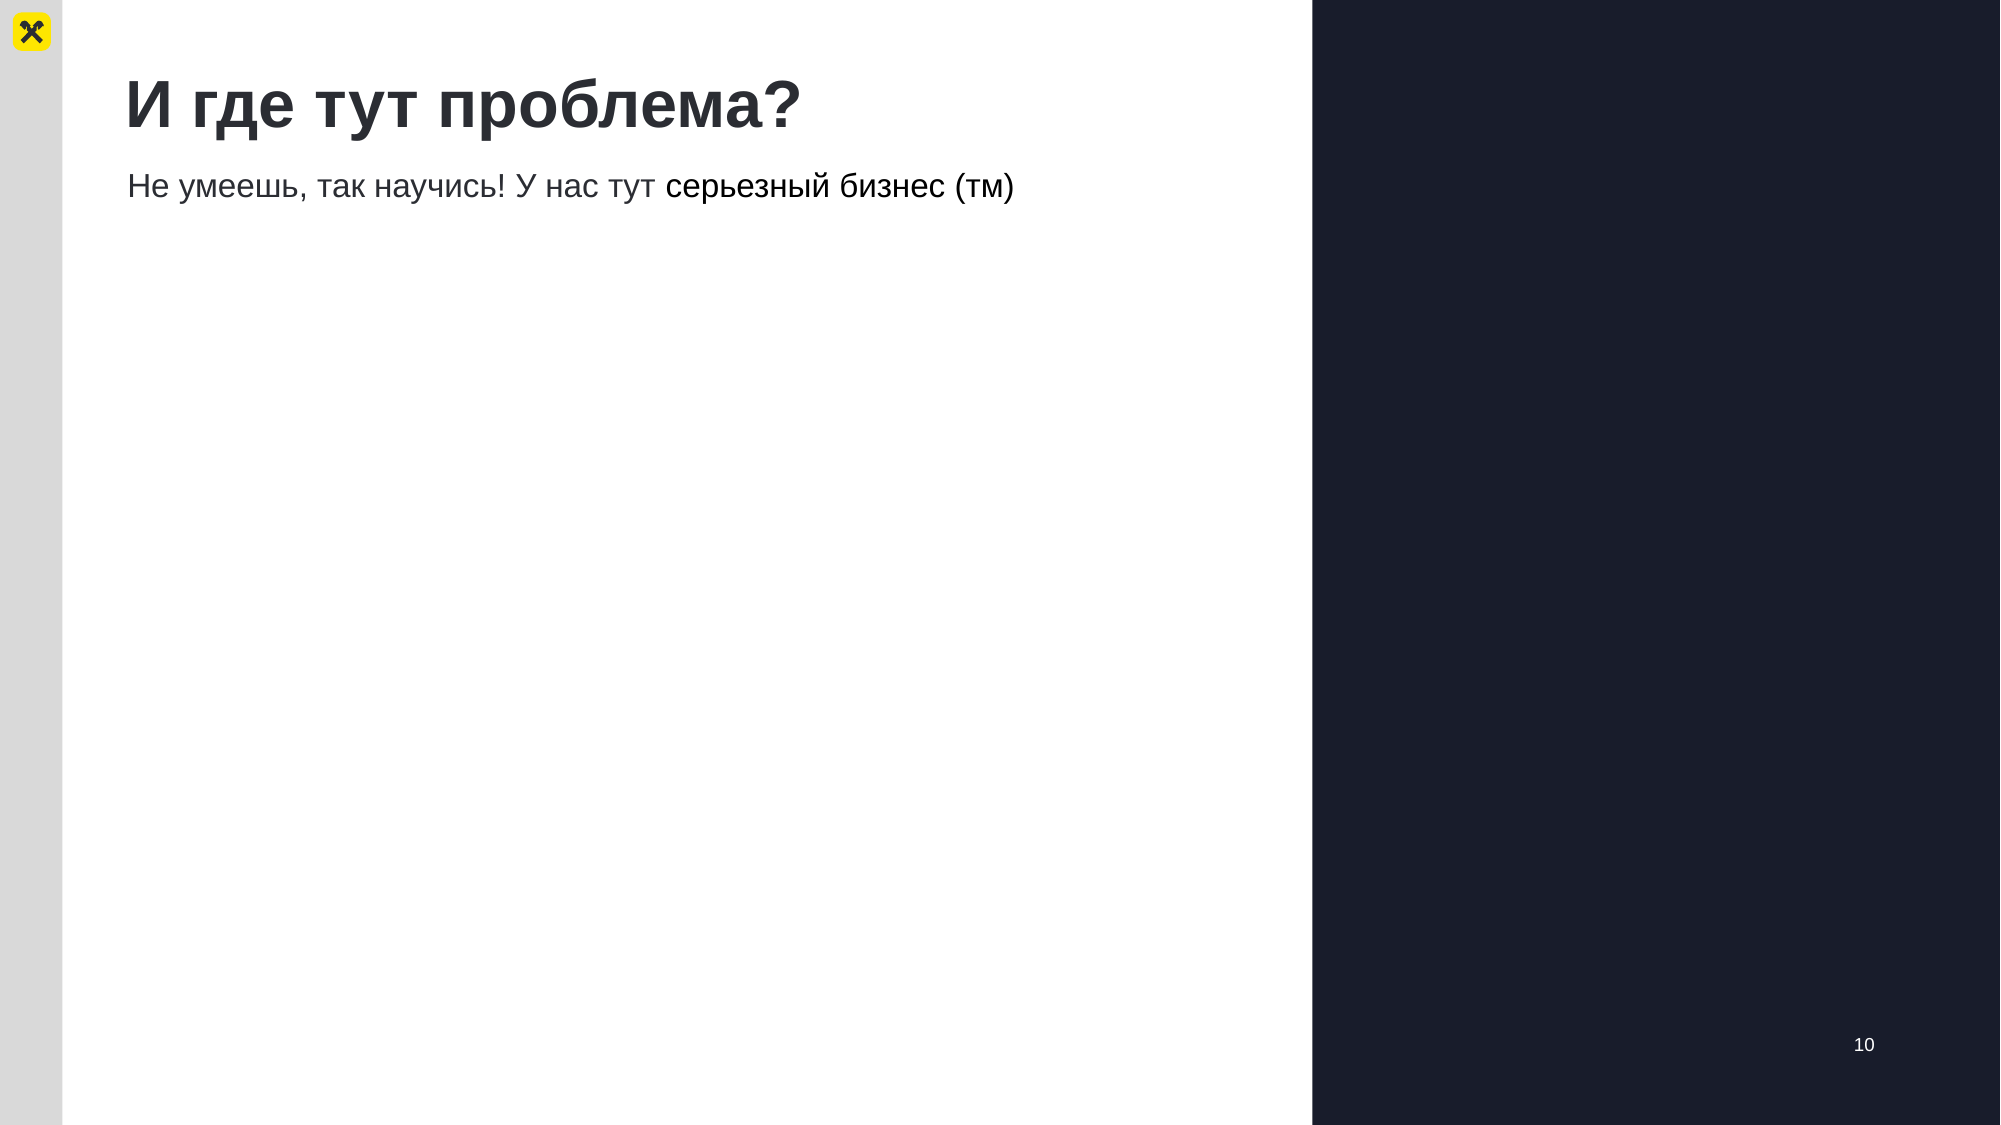

# И где тут проблема?
Не умеешь, так научись! У нас тут серьезный бизнес (тм)

10